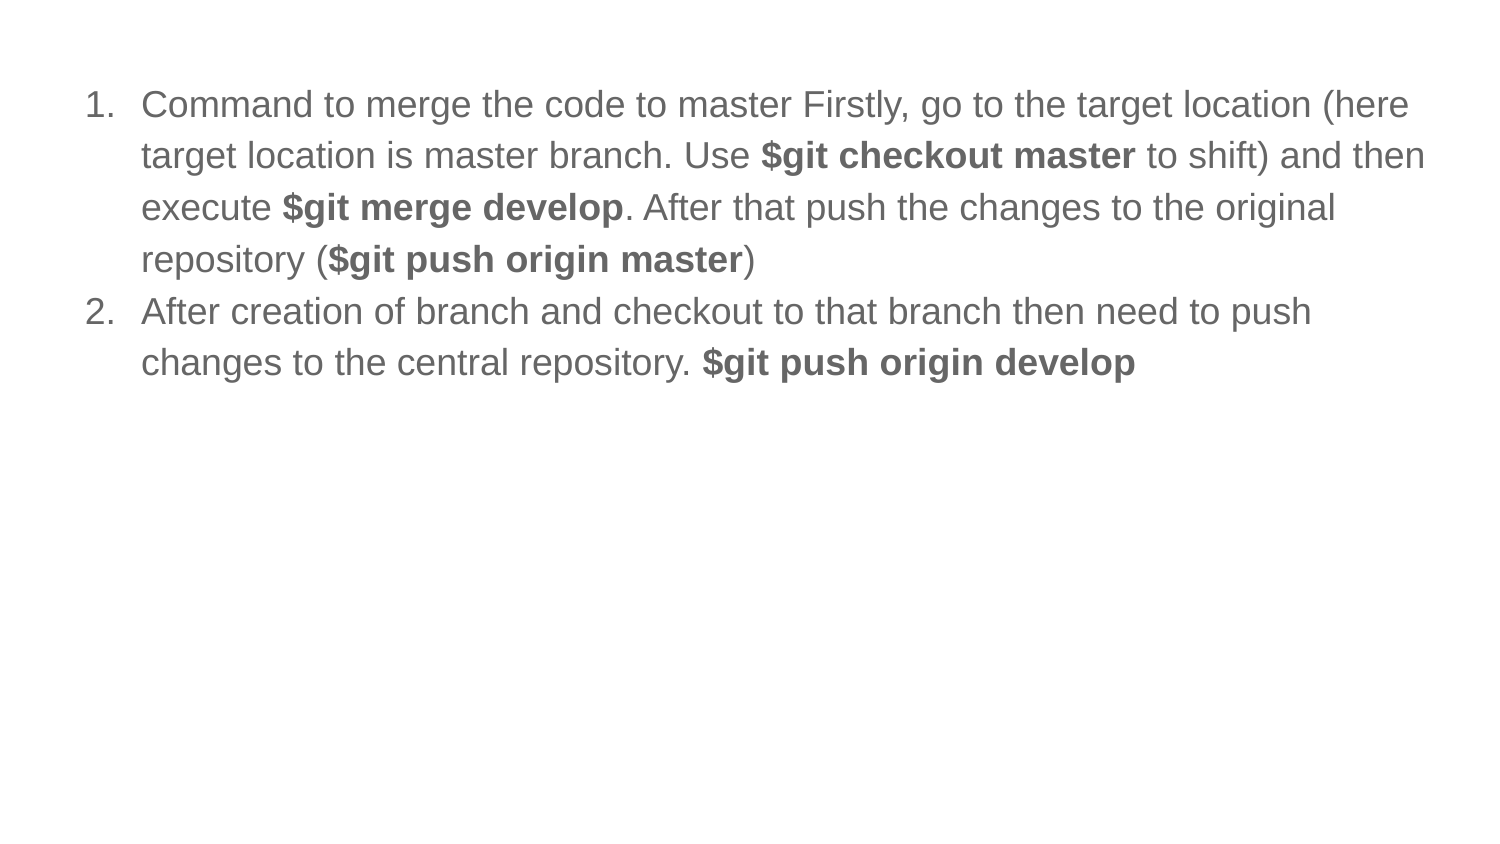

Command to merge the code to master Firstly, go to the target location (here target location is master branch. Use $git checkout master to shift) and then execute $git merge develop. After that push the changes to the original repository ($git push origin master)
After creation of branch and checkout to that branch then need to push changes to the central repository. $git push origin develop